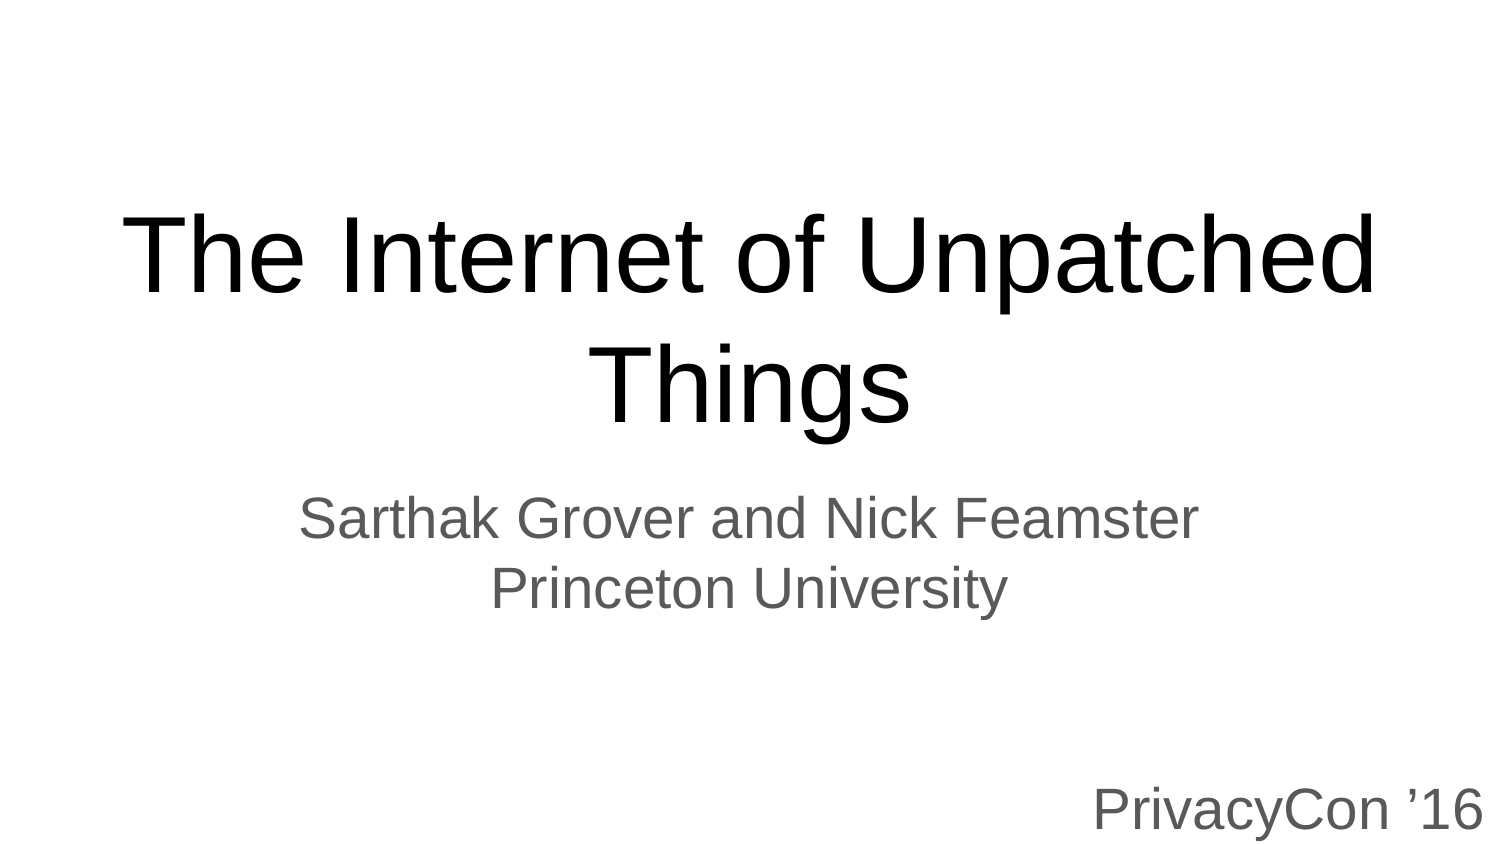

# The Internet of Unpatched Things
Sarthak Grover and Nick Feamster
Princeton University
PrivacyCon ’16